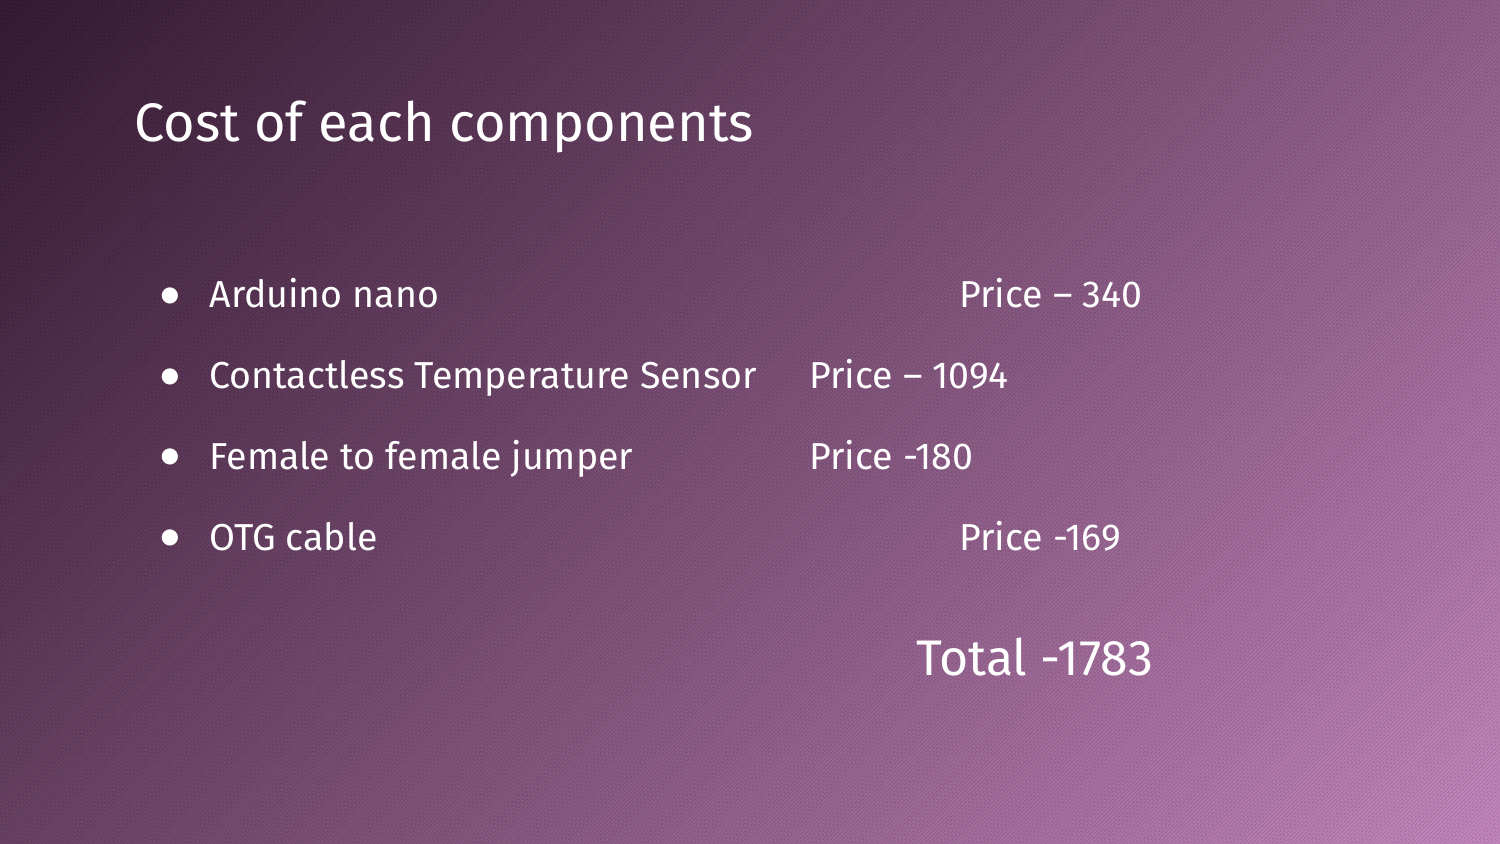

# Cost of each components
Arduino nano 				Price – 340

Contactless Temperature Sensor 	Price – 1094

Female to female jumper		Price -180

OTG cable 				Price -169

	              Total -1783